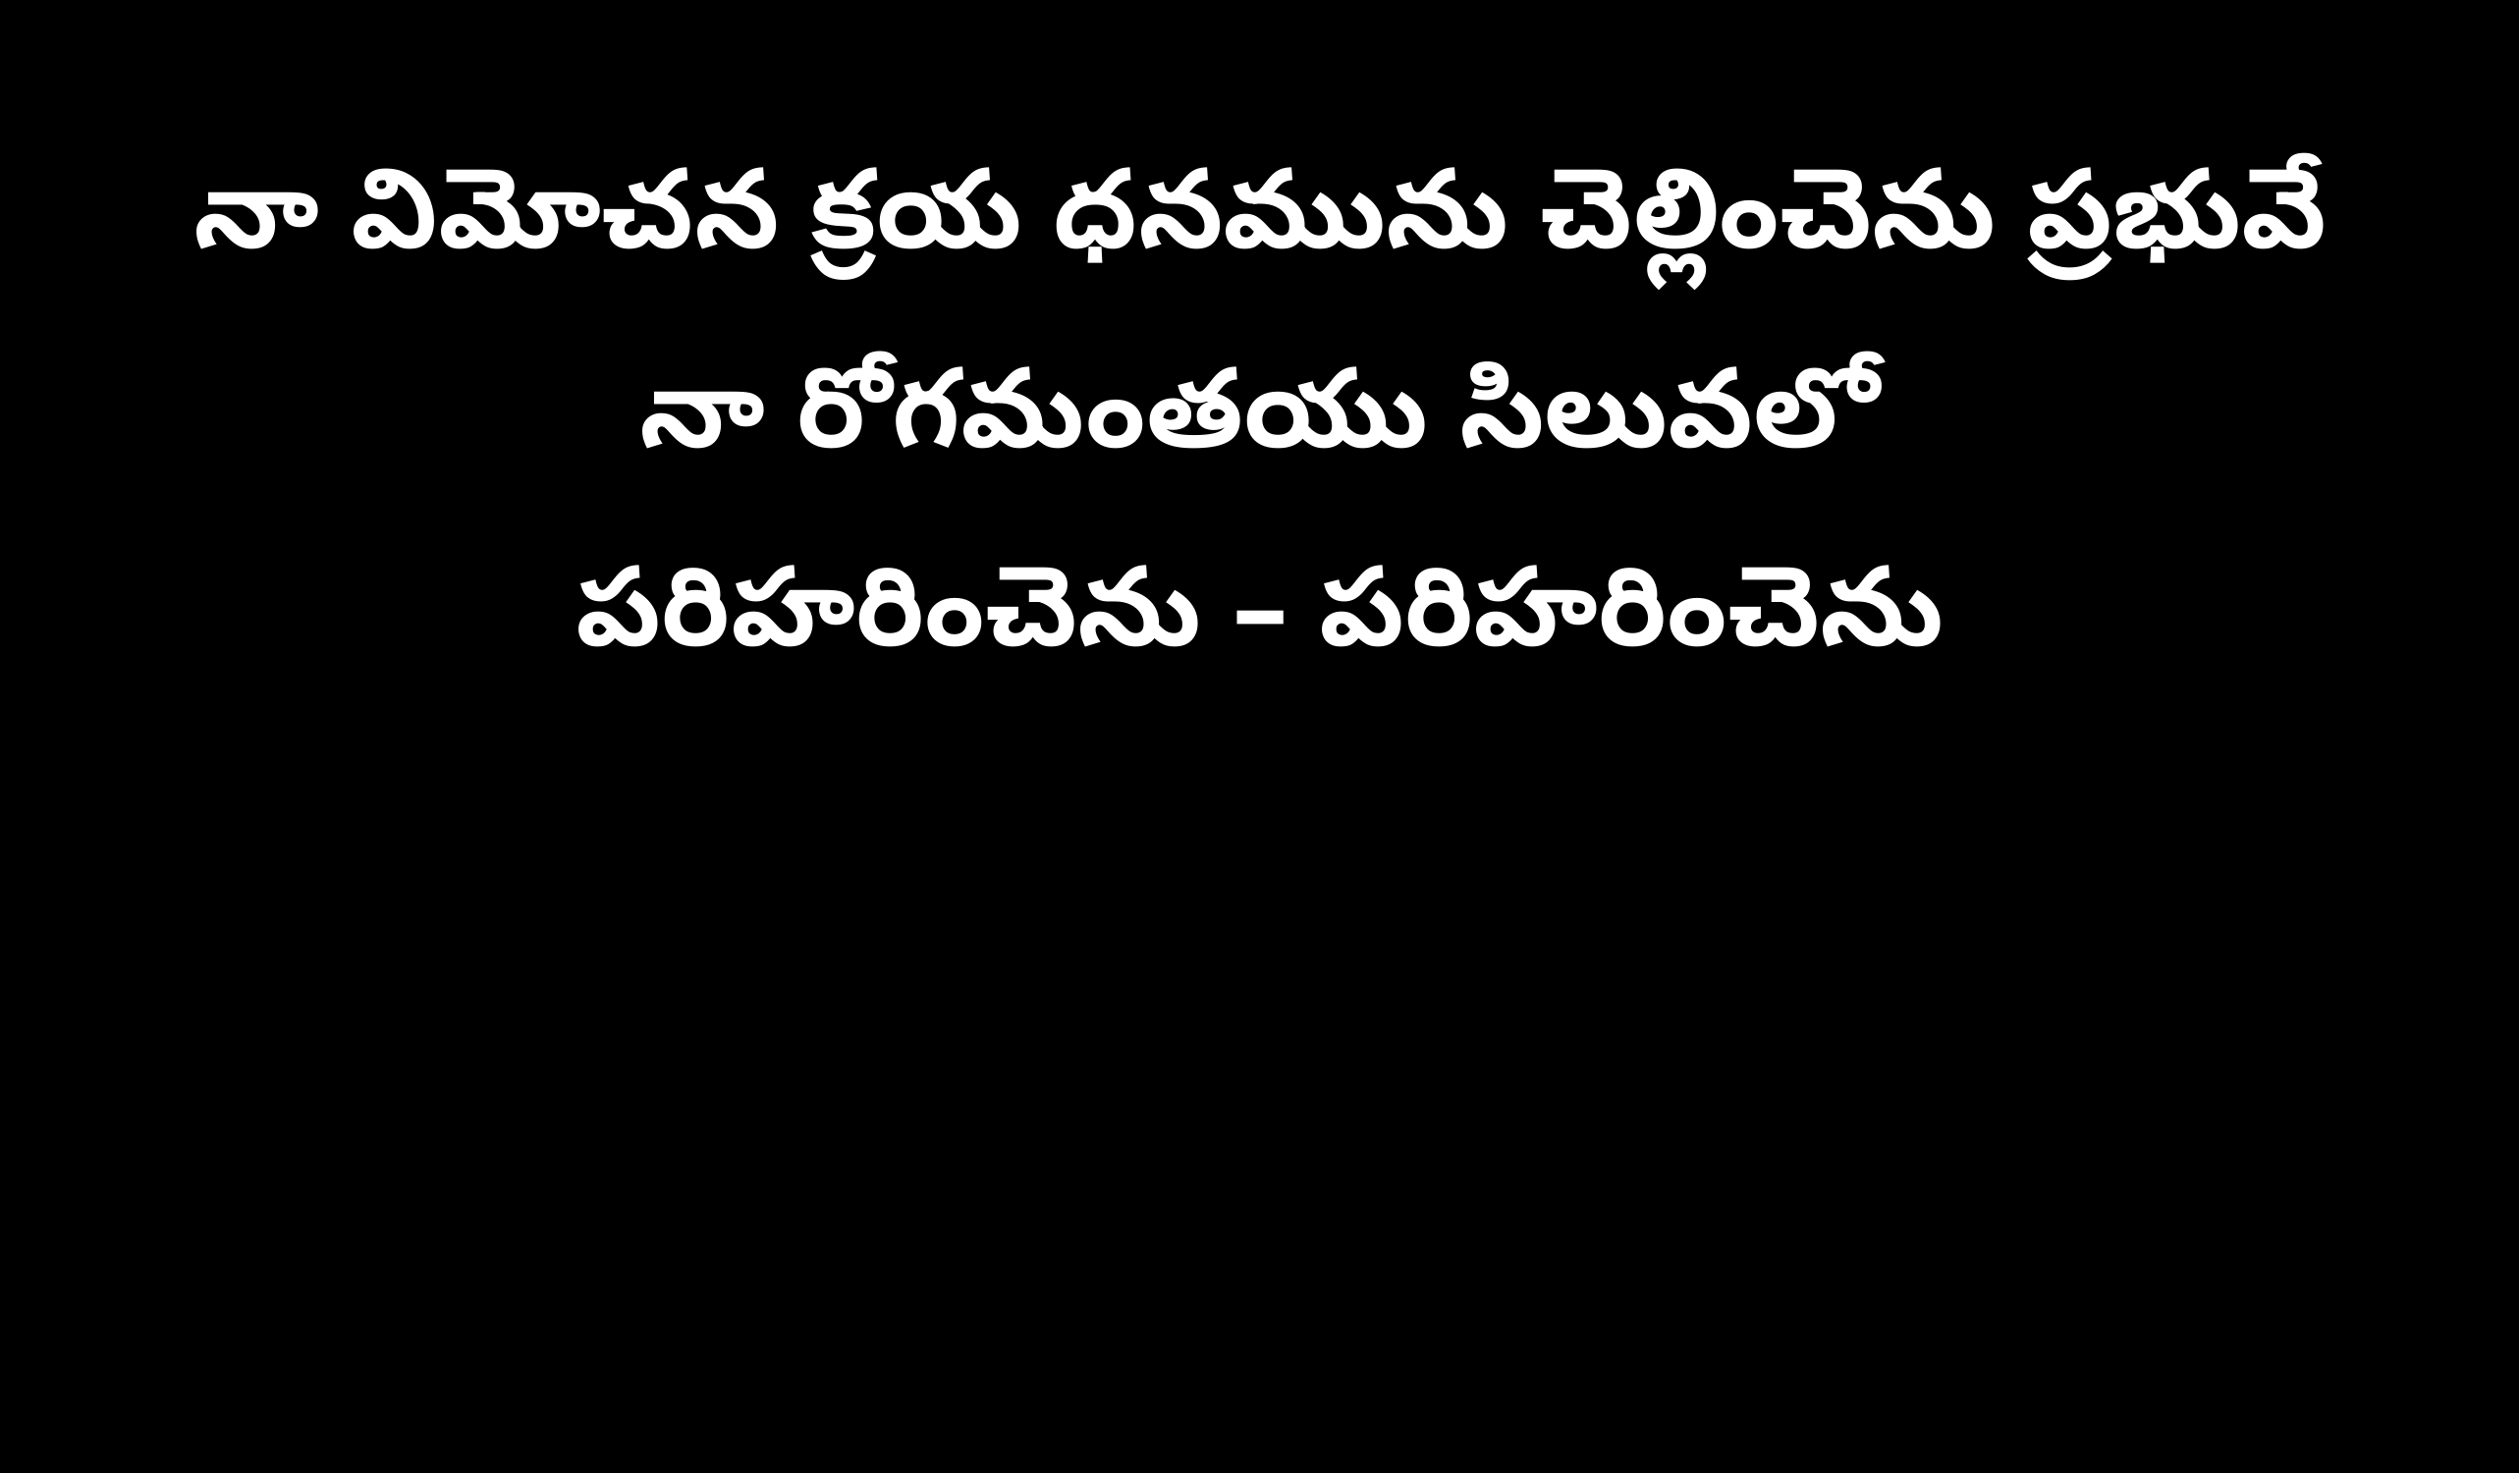

నా విమోచన క్రయ ధనమును చెల్లించెను ప్రభువే
నా రోగమంతయు సిలువలో
పరిహరించెను – పరిహరించెను